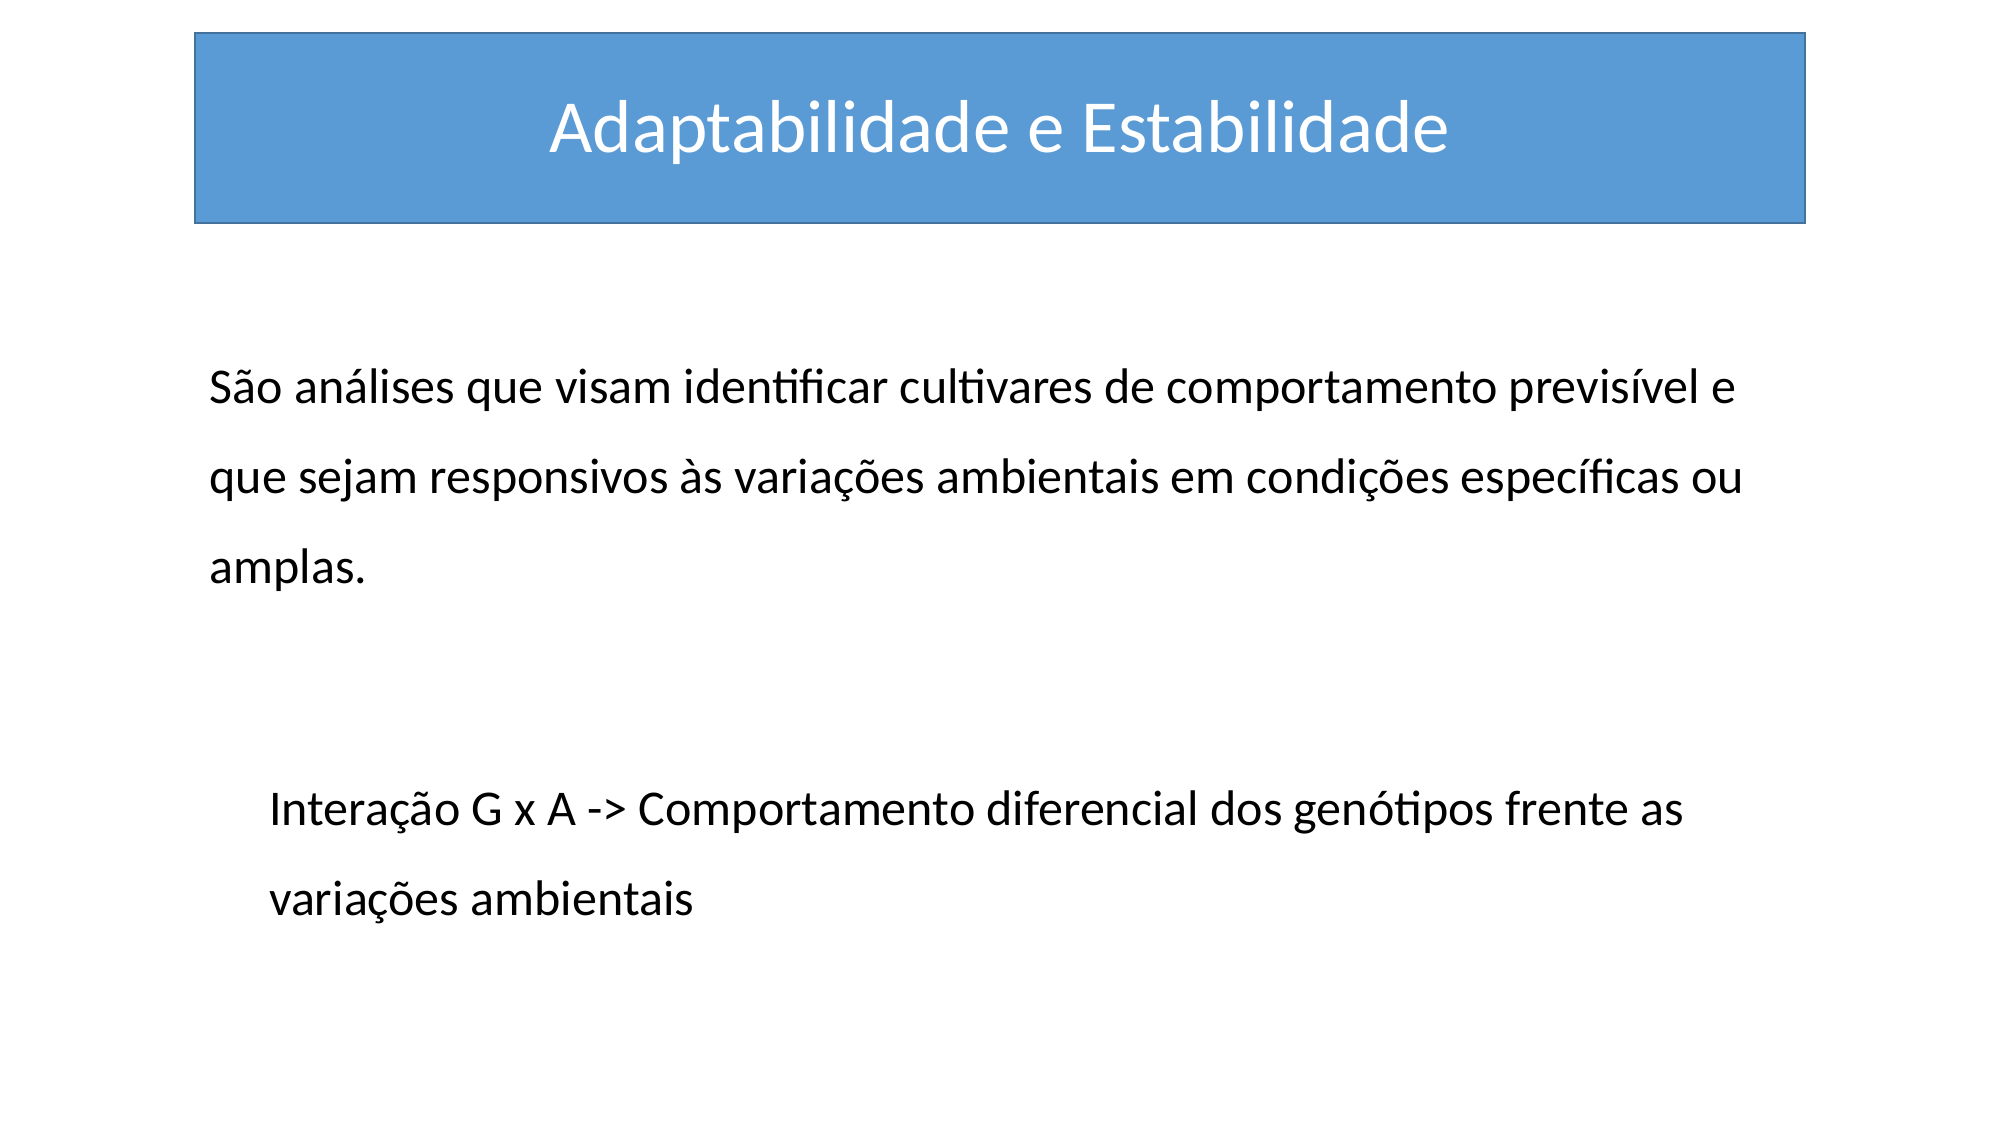

Adaptabilidade e Estabilidade
São análises que visam identificar cultivares de comportamento previsível e que sejam responsivos às variações ambientais em condições específicas ou amplas.
Interação G x A -> Comportamento diferencial dos genótipos frente as variações ambientais